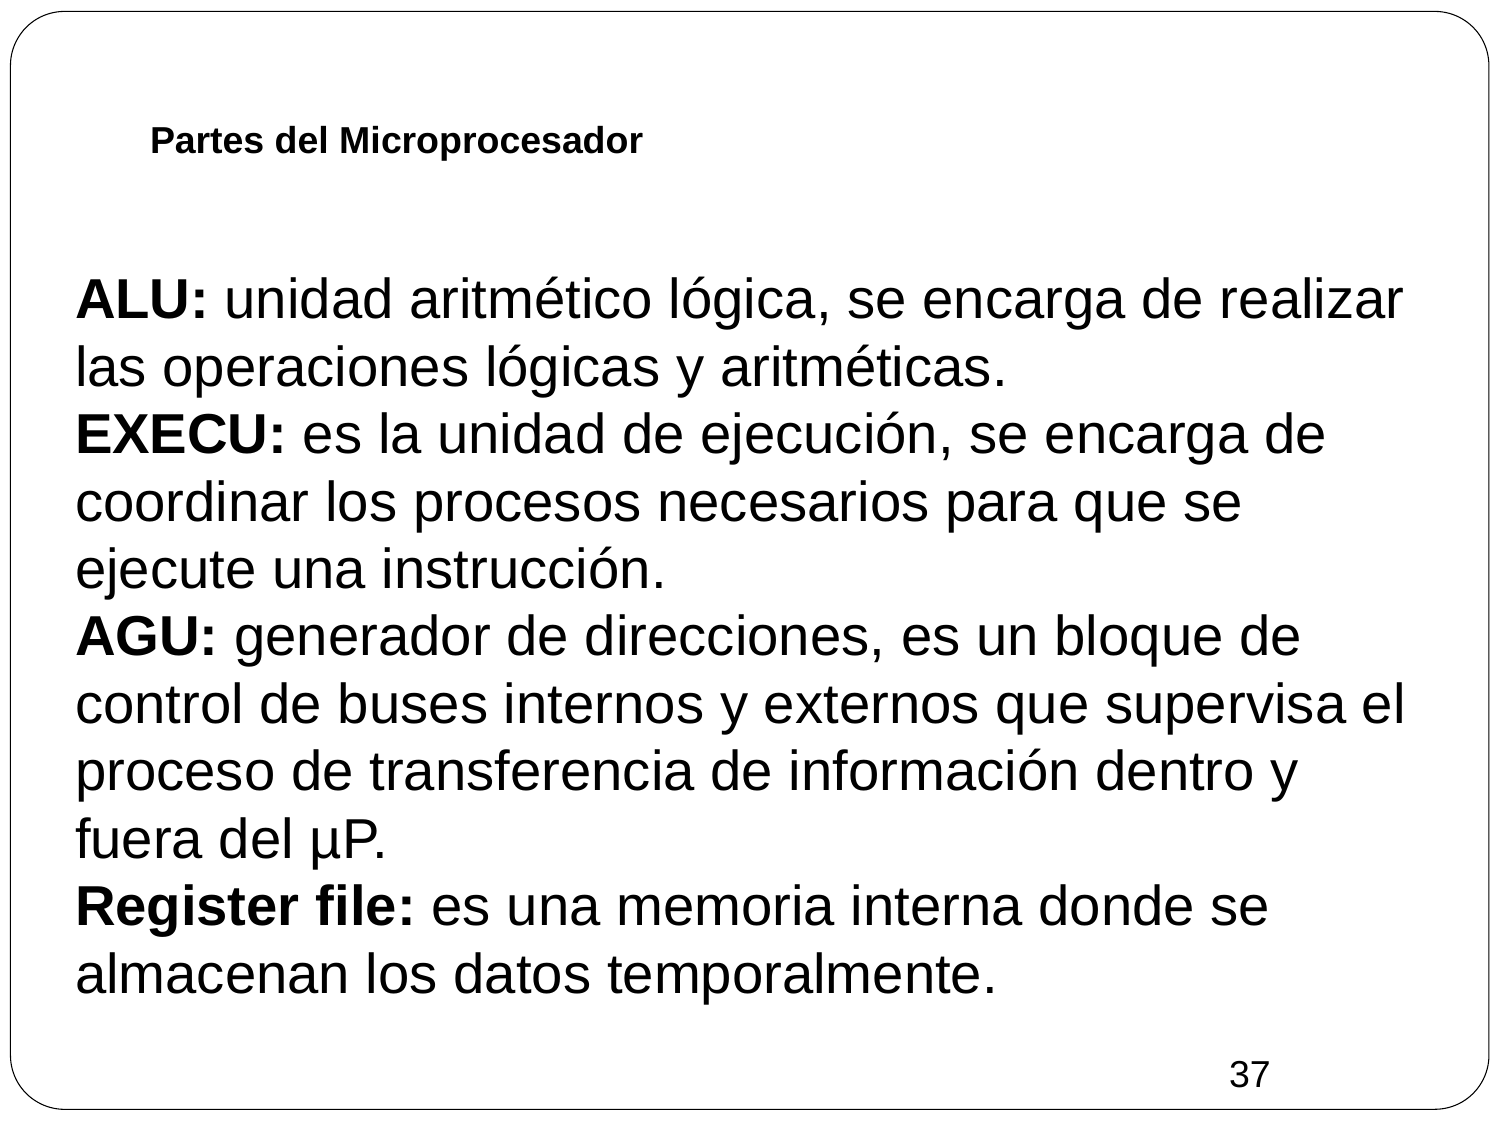

# Partes del Microprocesador
ALU: unidad aritmético lógica, se encarga de realizar las operaciones lógicas y aritméticas.
EXECU: es la unidad de ejecución, se encarga de coordinar los procesos necesarios para que se ejecute una instrucción.
AGU: generador de direcciones, es un bloque de control de buses internos y externos que supervisa el proceso de transferencia de información dentro y fuera del µP.
Register file: es una memoria interna donde se almacenan los datos temporalmente.

37